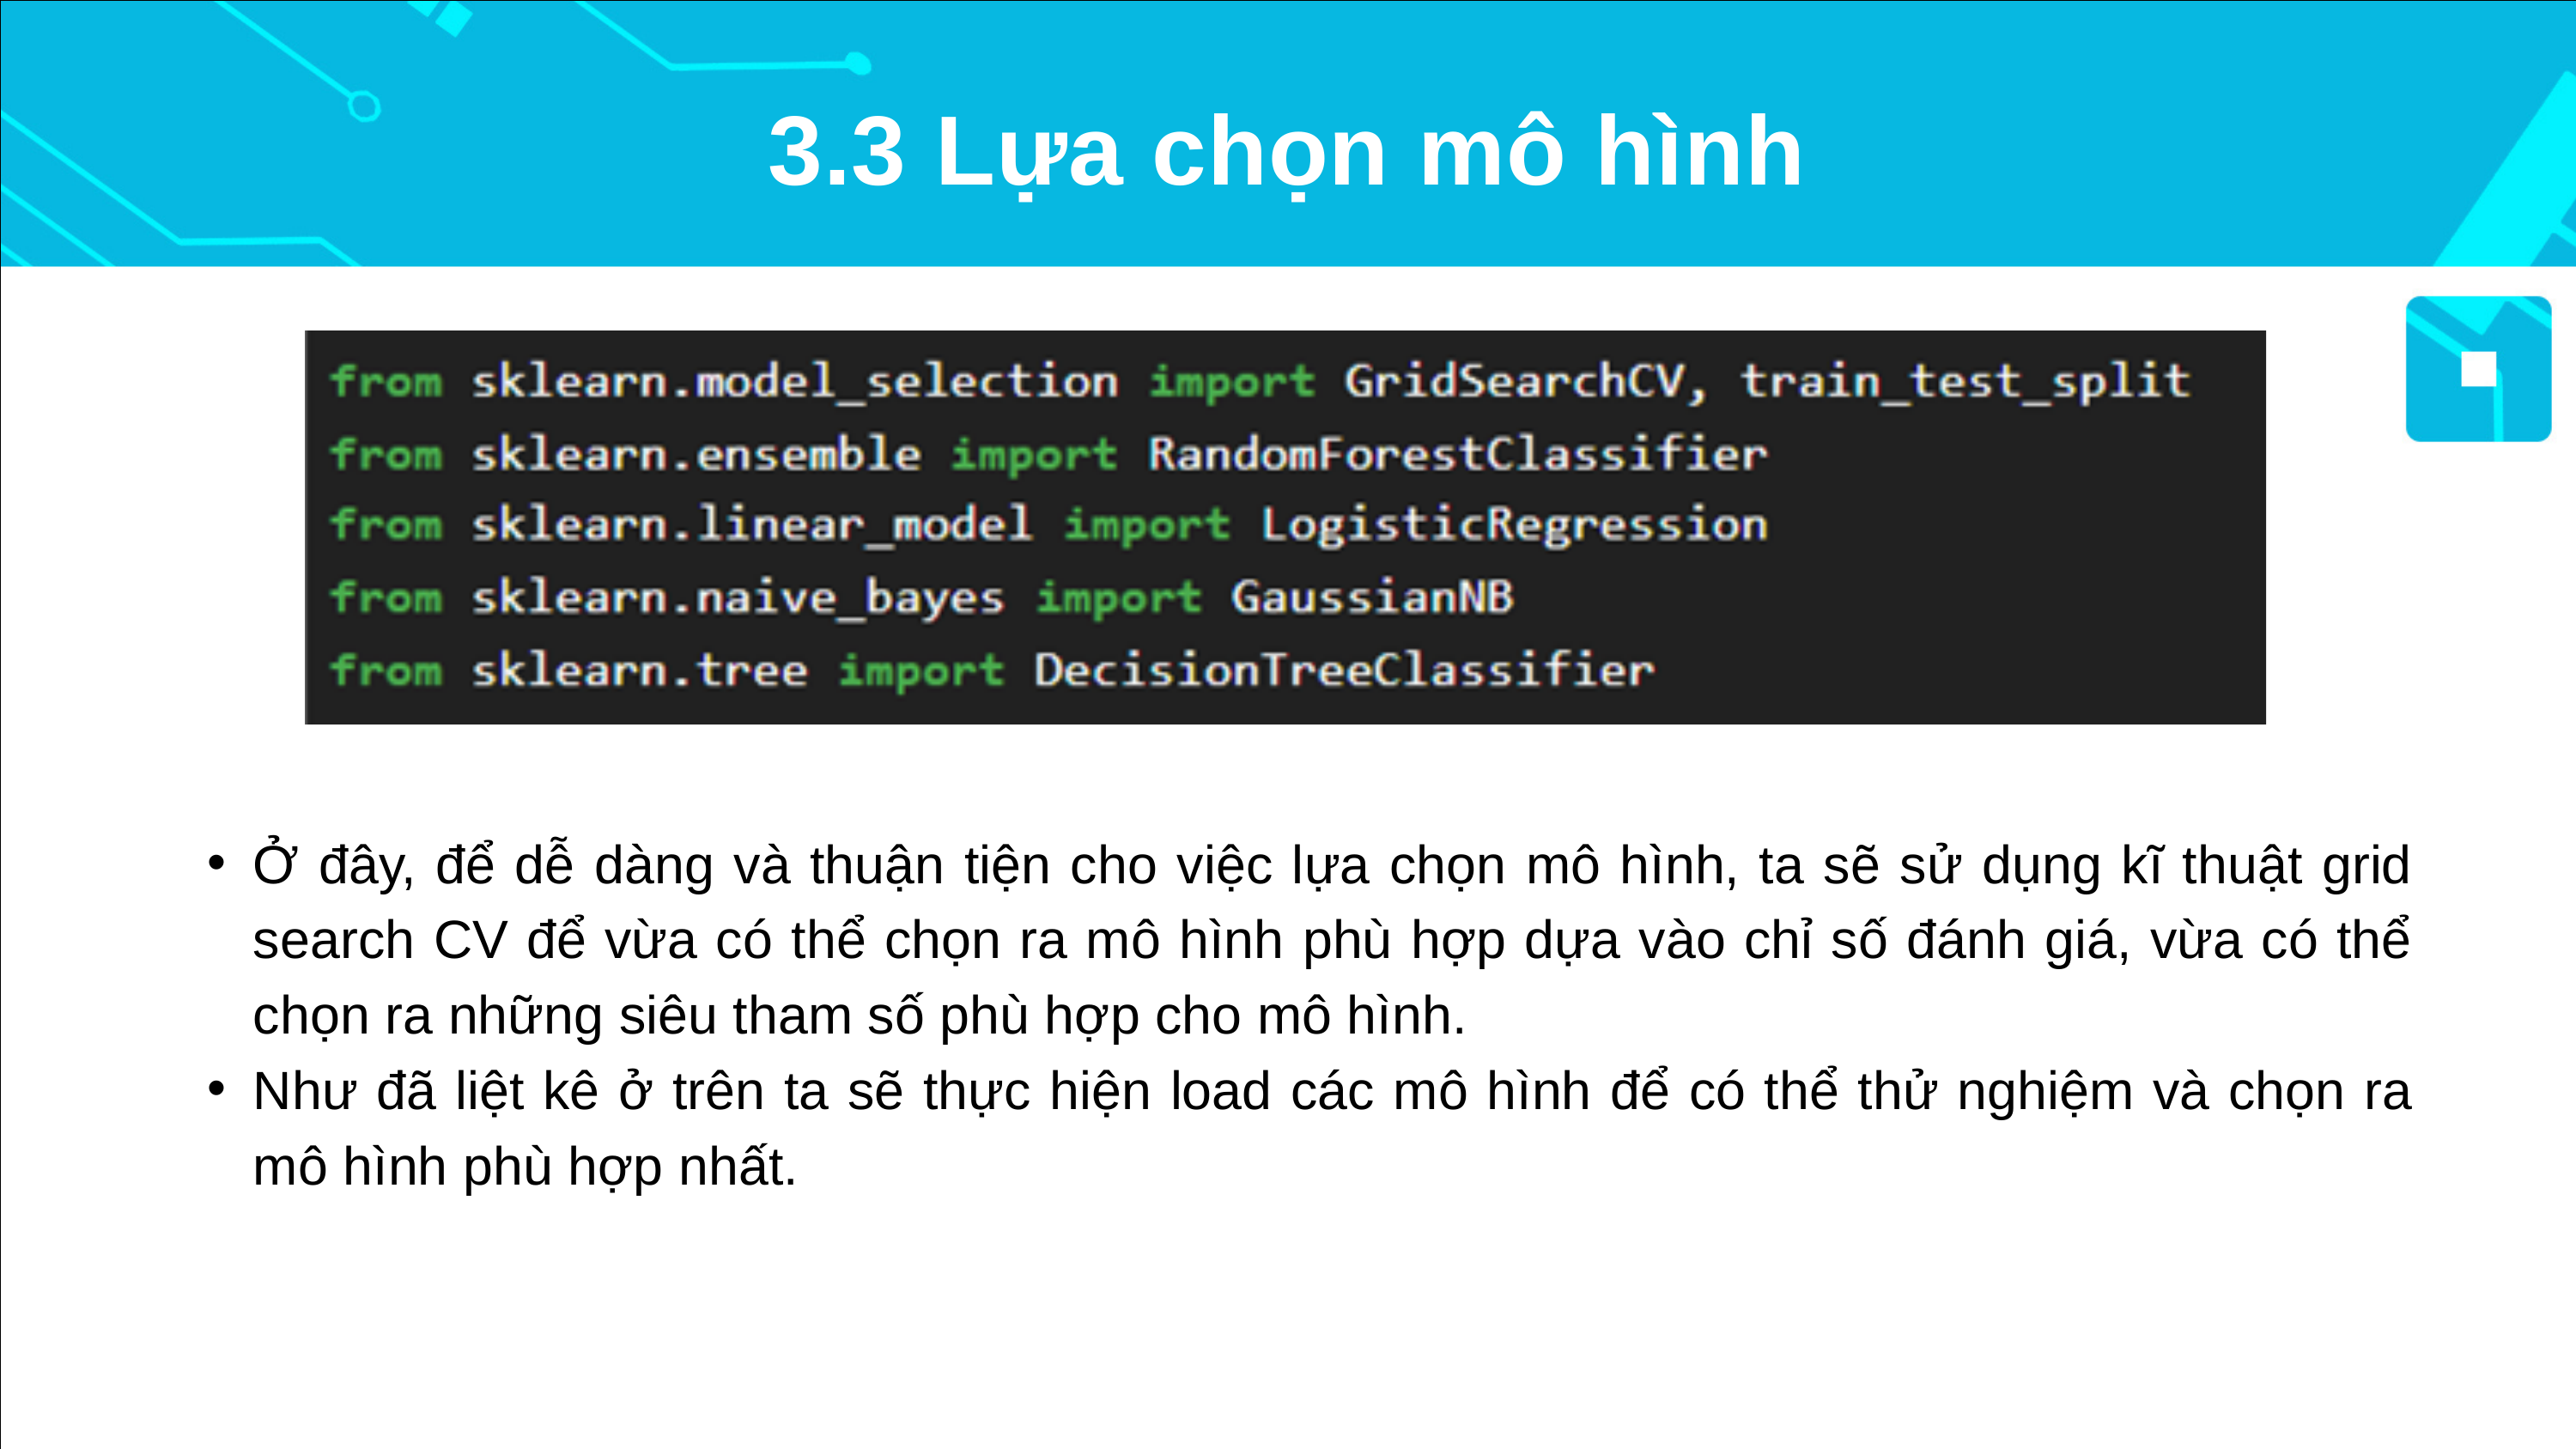

3.3 Lựa chọn mô hình

Ở đây, để dễ dàng và thuận tiện cho việc lựa chọn mô hình, ta sẽ sử dụng kĩ thuật grid search CV để vừa có thể chọn ra mô hình phù hợp dựa vào chỉ số đánh giá, vừa có thể chọn ra những siêu tham số phù hợp cho mô hình.
Như đã liệt kê ở trên ta sẽ thực hiện load các mô hình để có thể thử nghiệm và chọn ra mô hình phù hợp nhất.